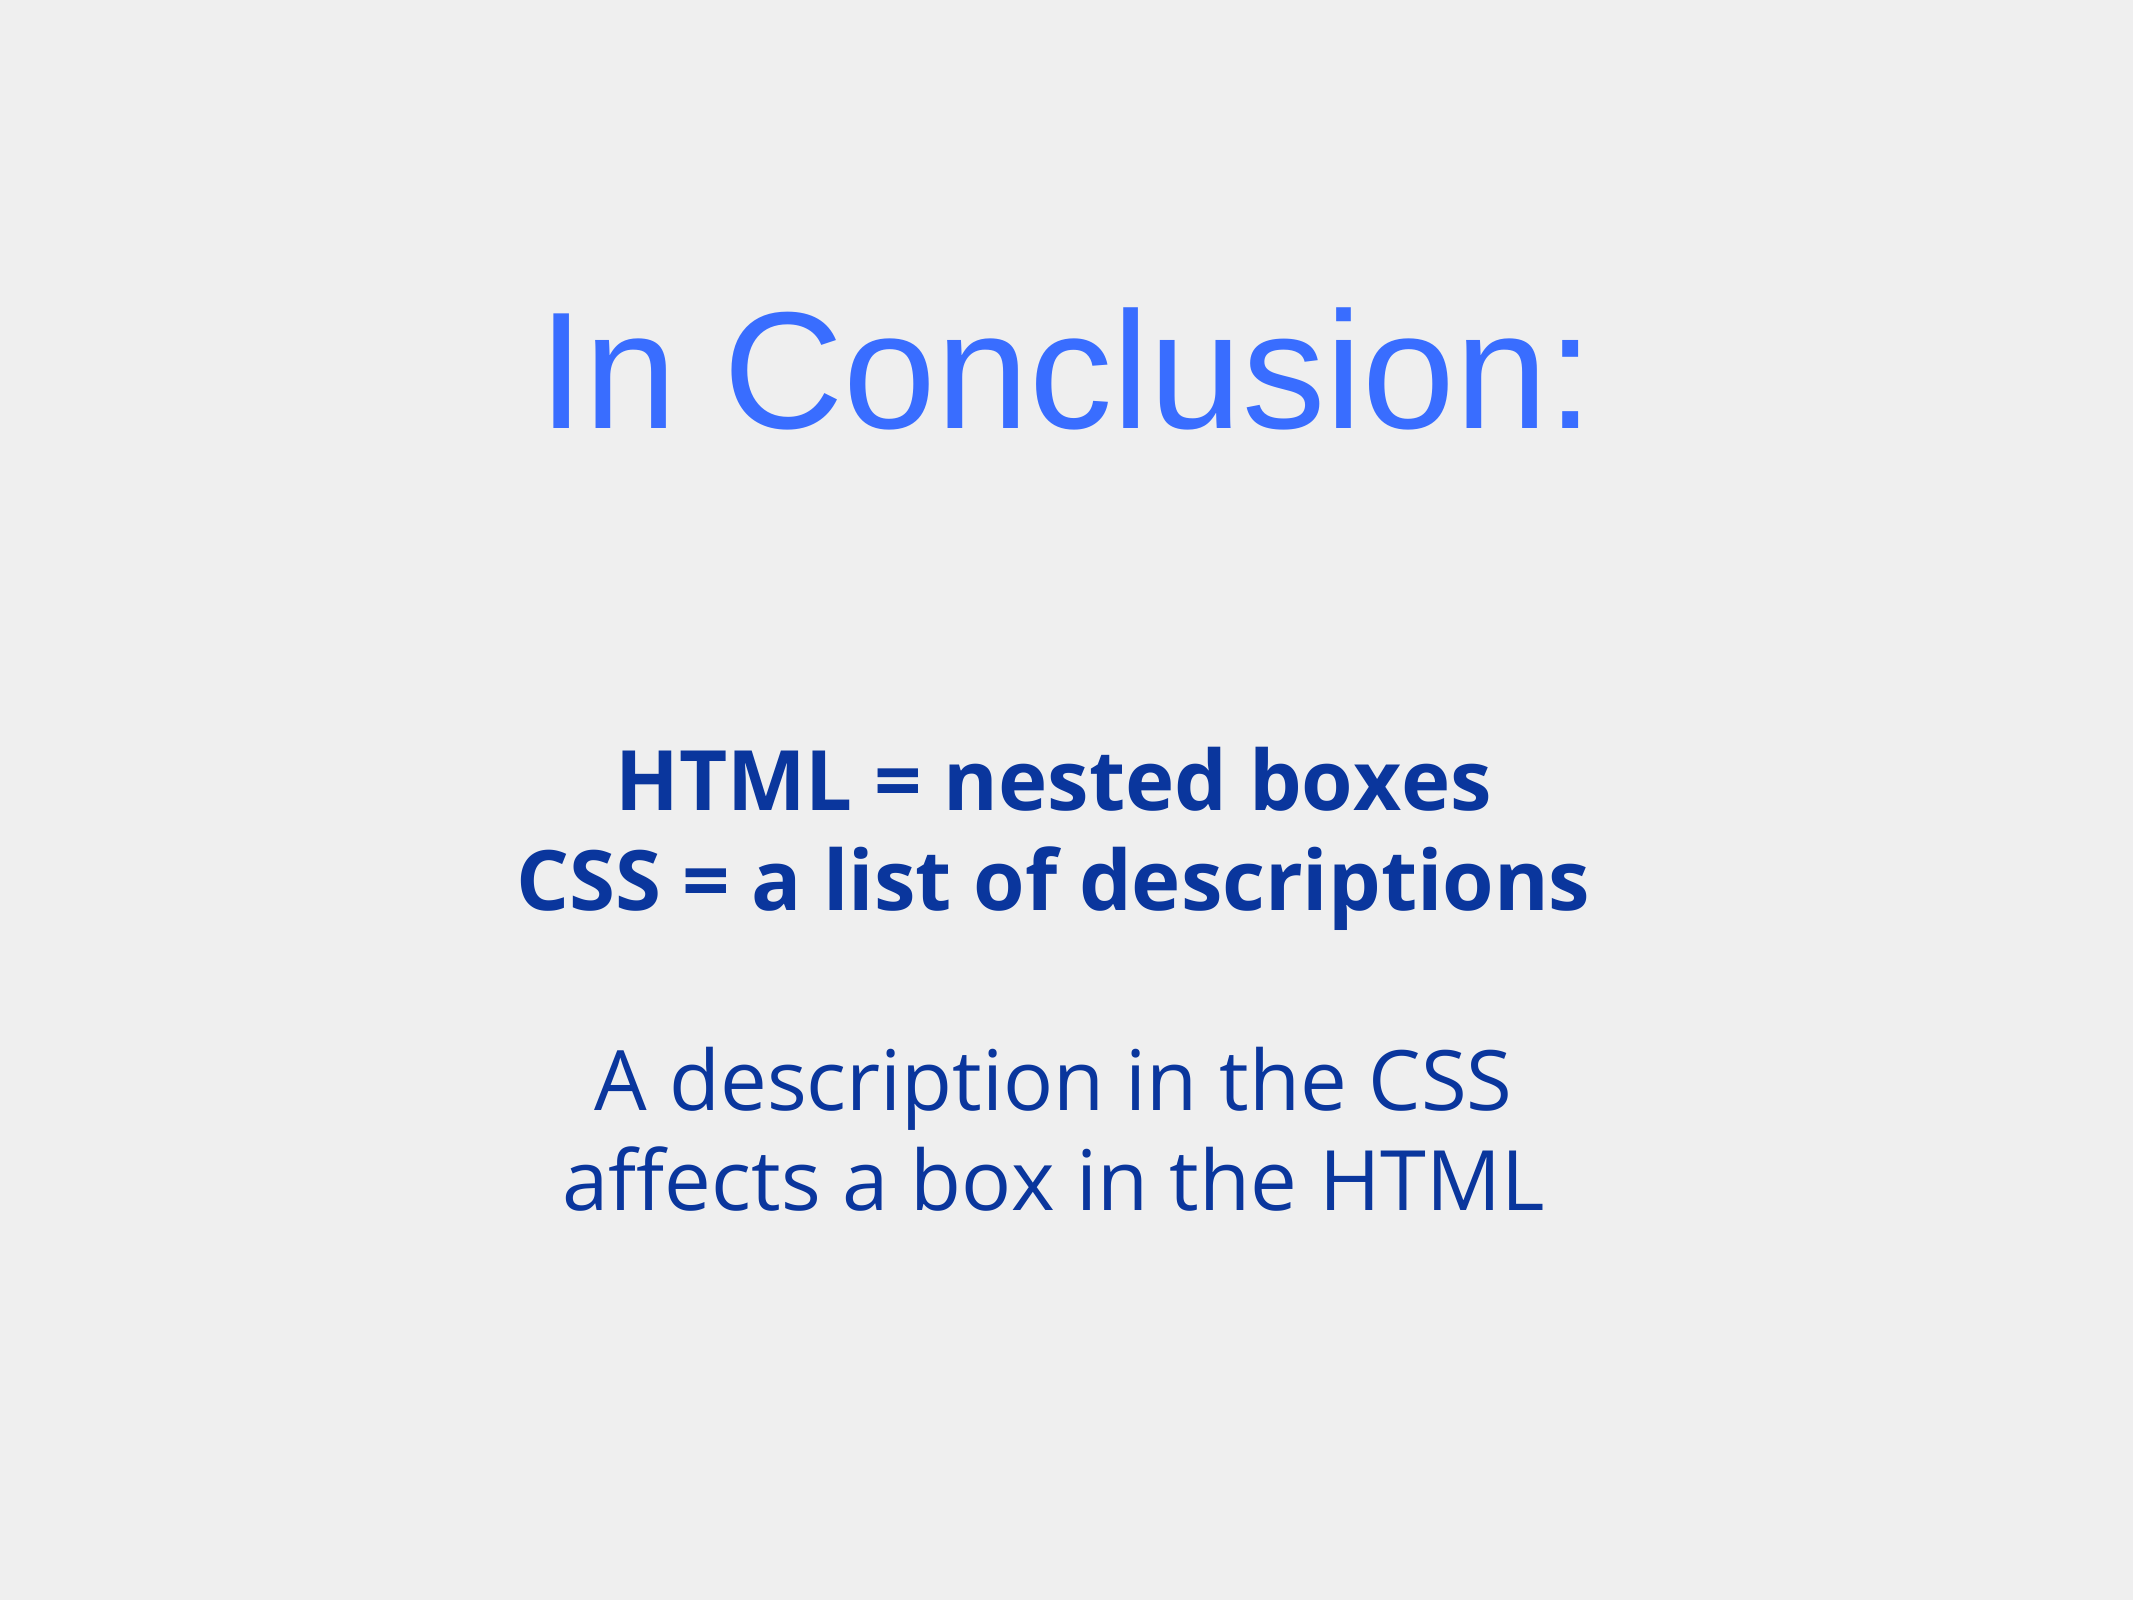

# In Conclusion:
HTML = nested boxes
CSS = a list of descriptions

A description in the CSS
affects a box in the HTML